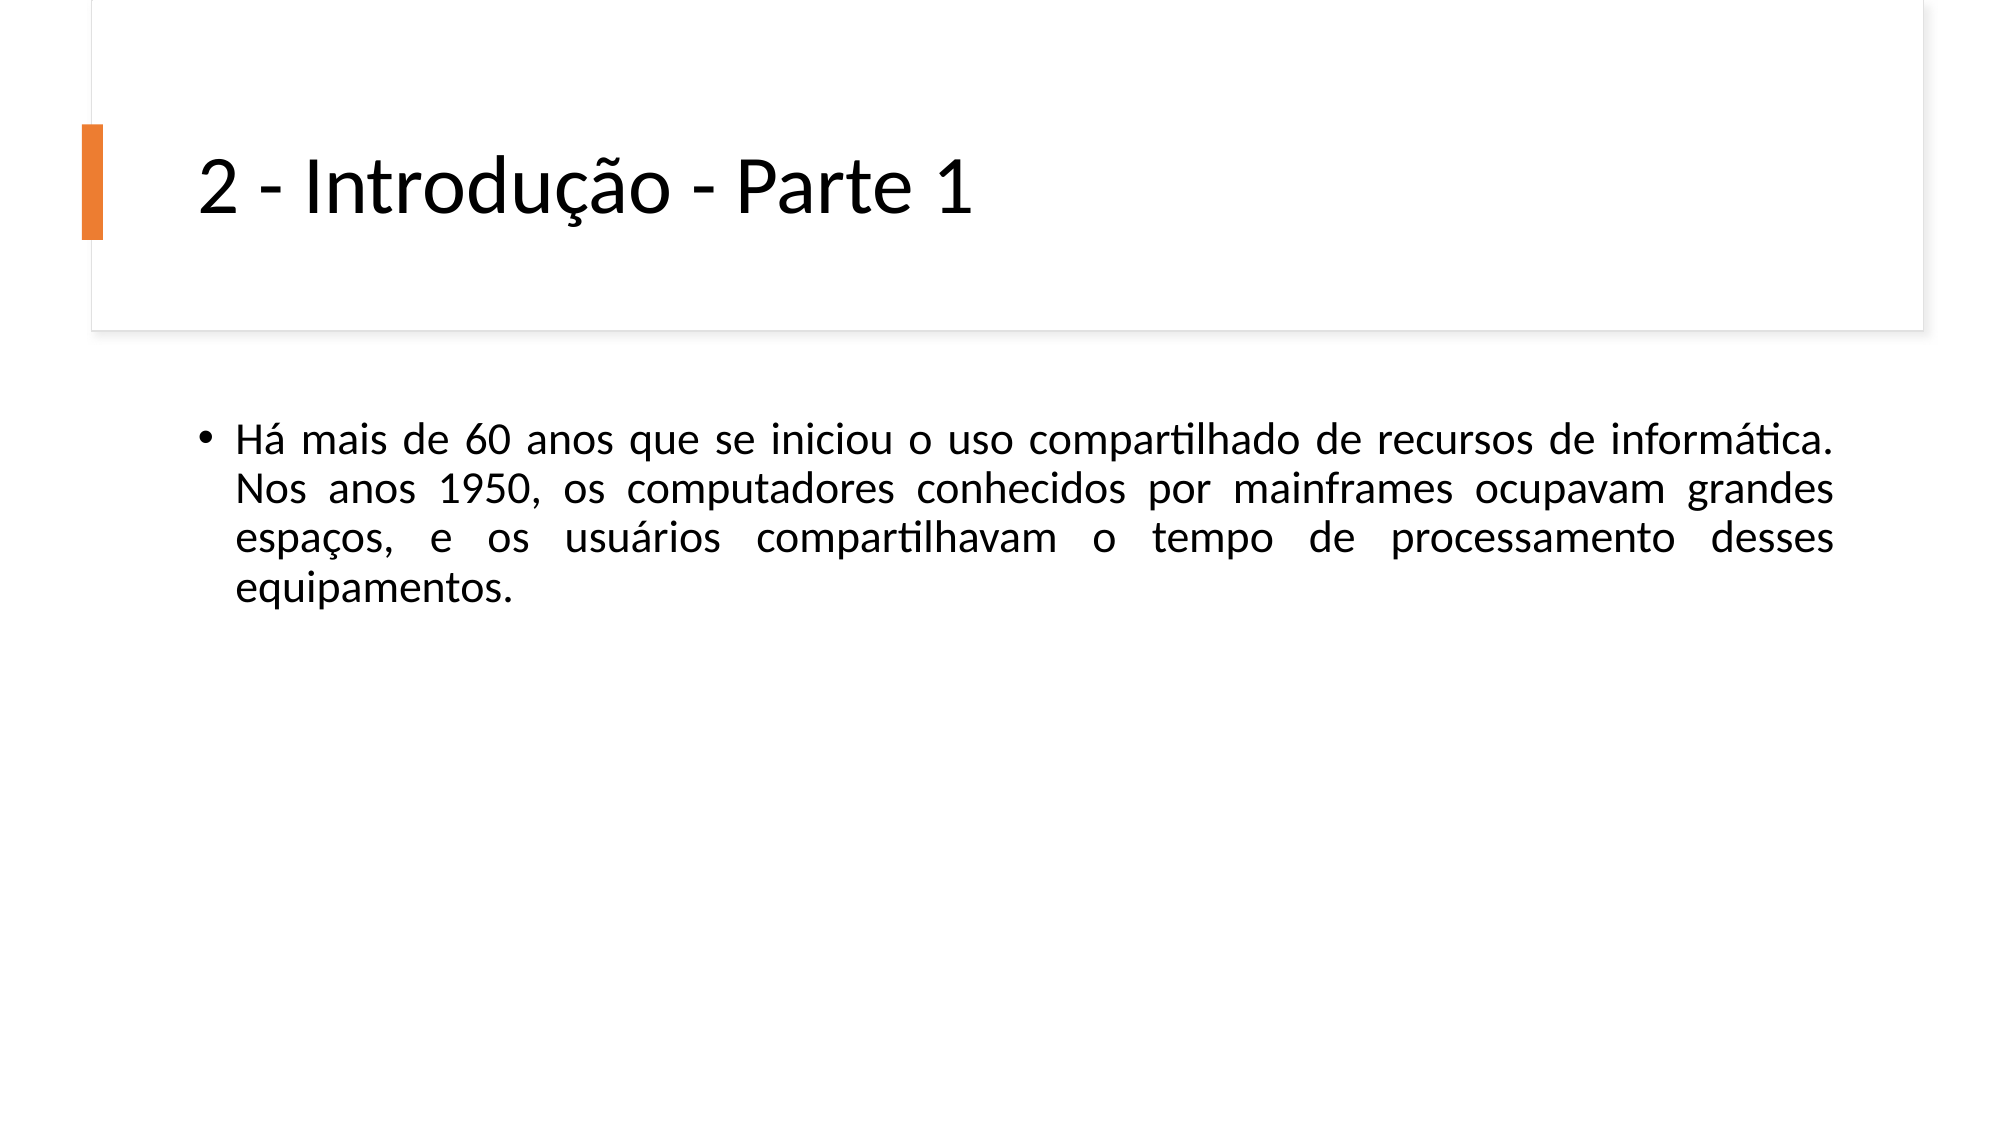

# 2 - Introdução - Parte 1

Há mais de 60 anos que se iniciou o uso compartilhado de recursos de informática. Nos anos 1950, os computadores conhecidos por mainframes ocupavam grandes espaços, e os usuários compartilhavam o tempo de processamento desses equipamentos.